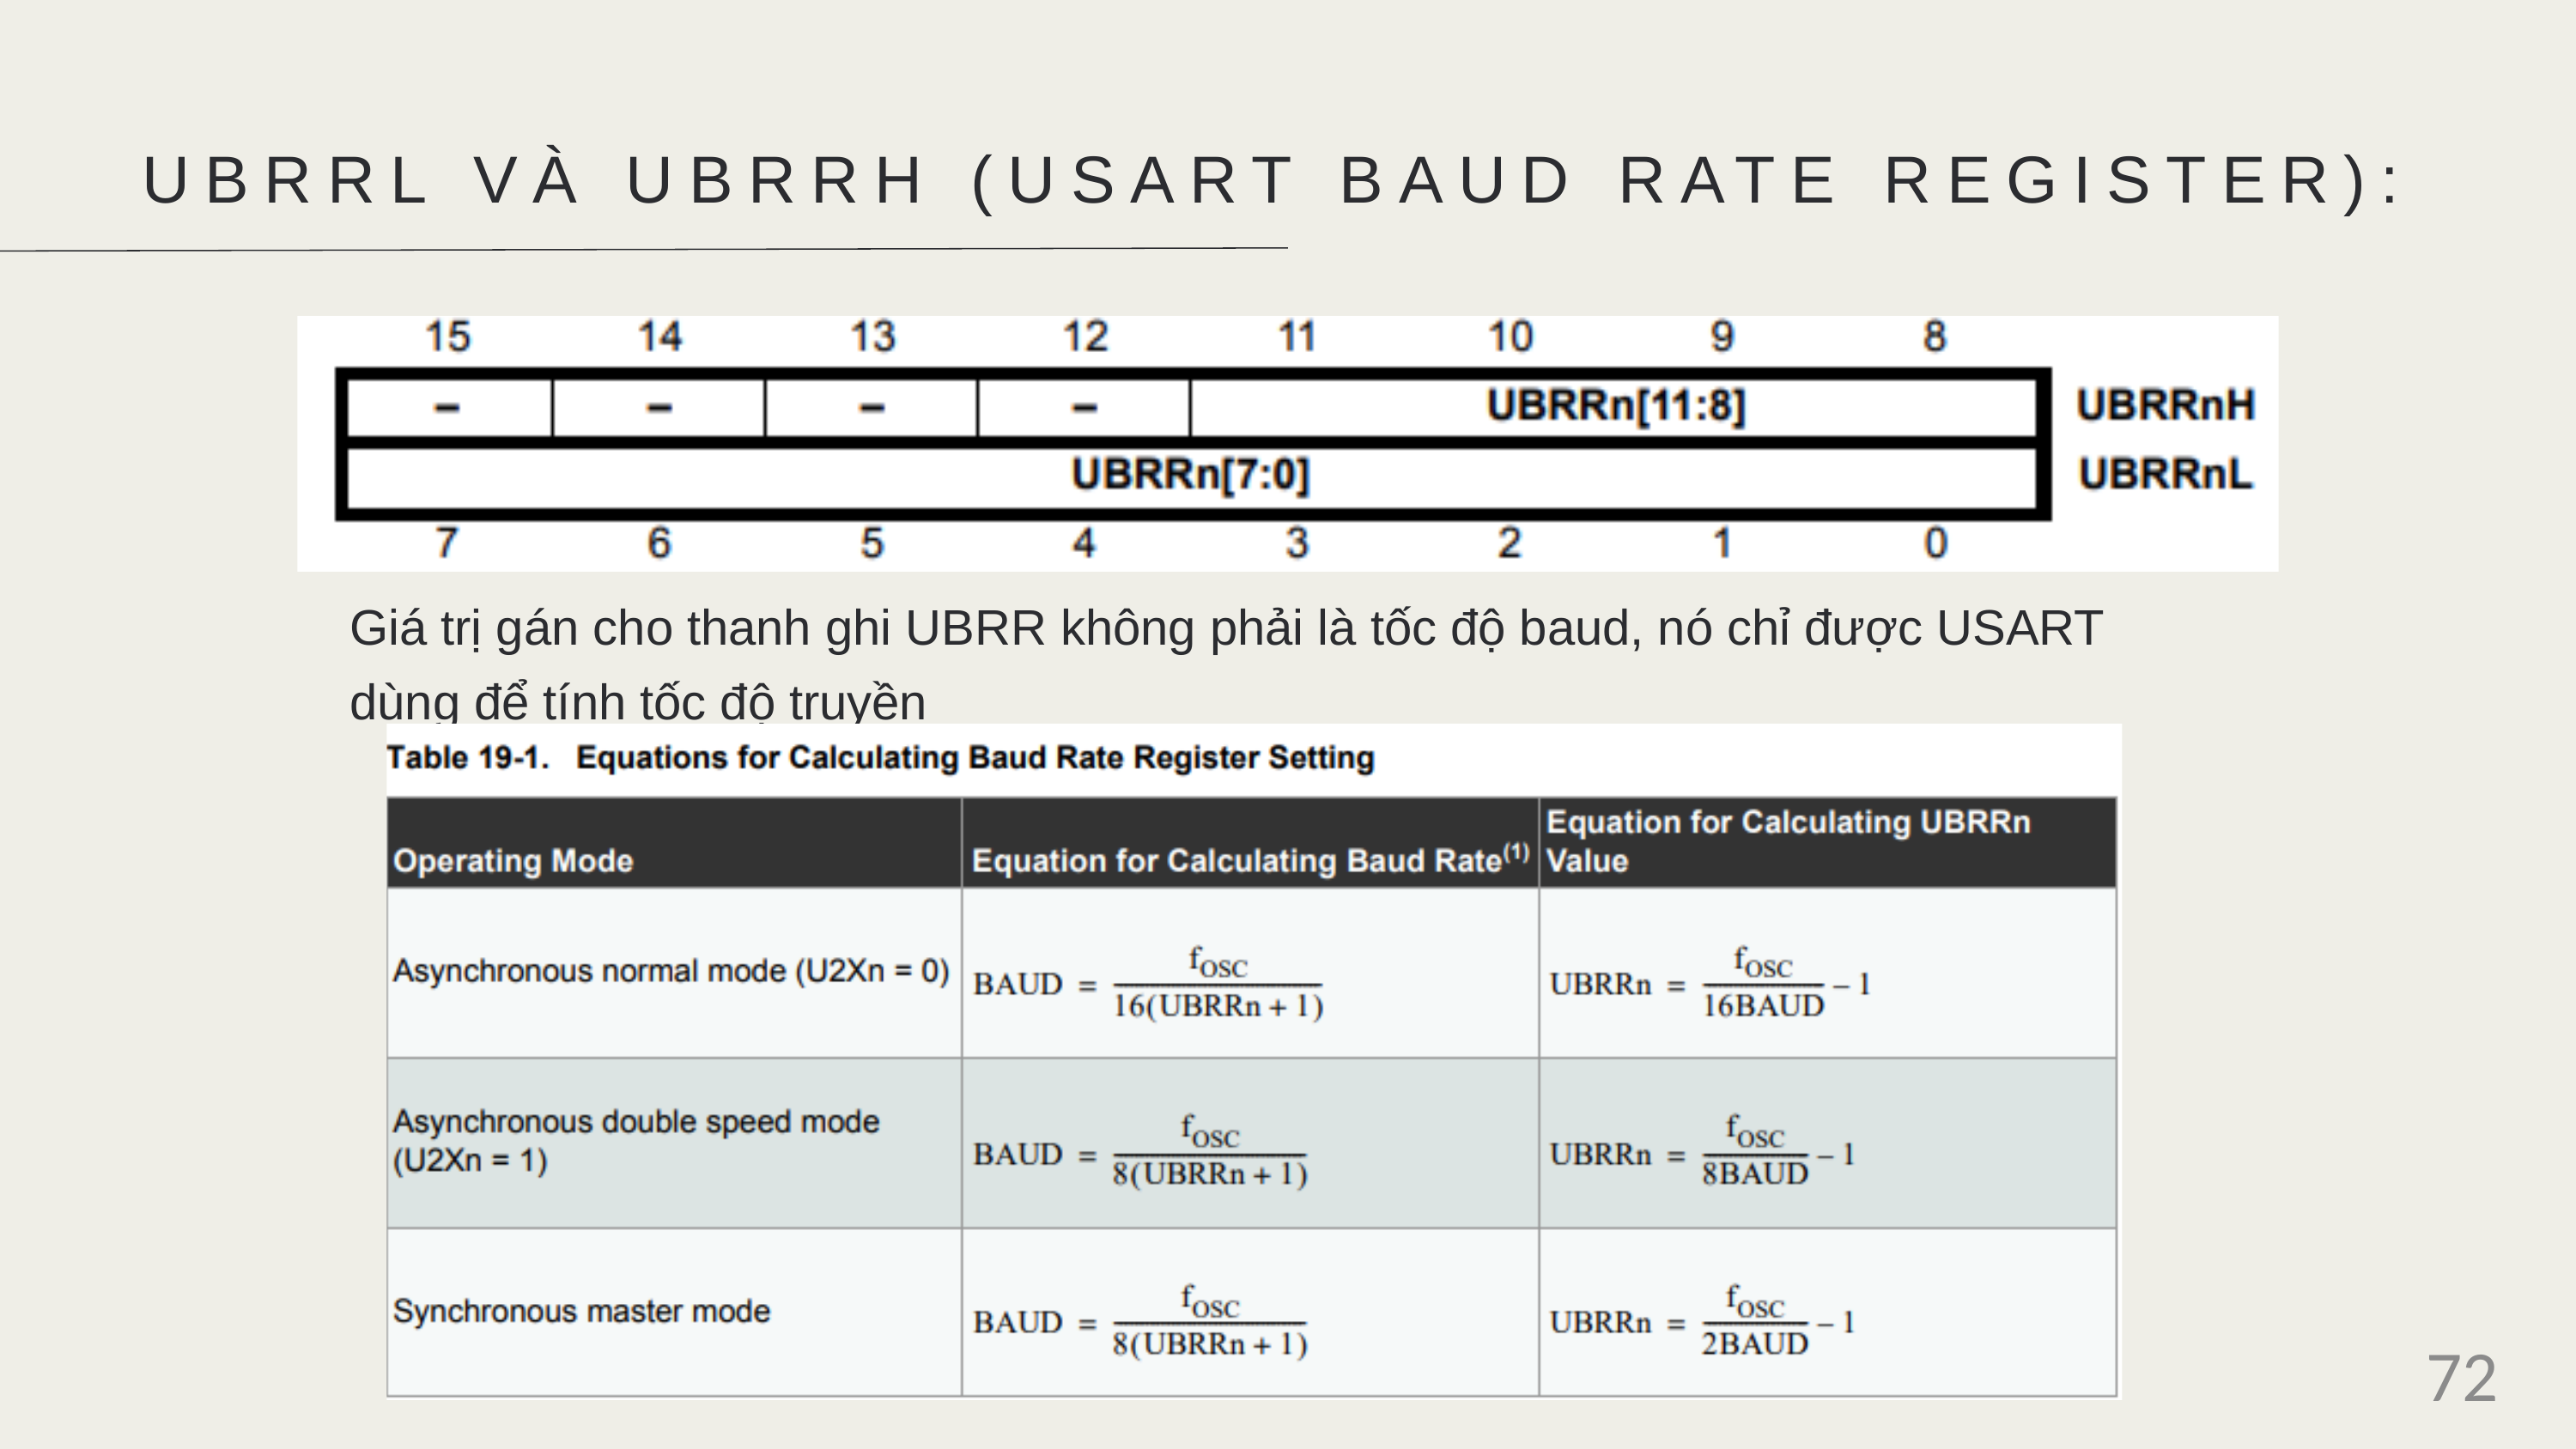

UBRRL VÀ UBRRH (USART BAUD RATE REGISTER):

Giá trị gán cho thanh ghi UBRR không phải là tốc độ baud, nó chỉ được USART dùng để tính tốc độ truyền

72